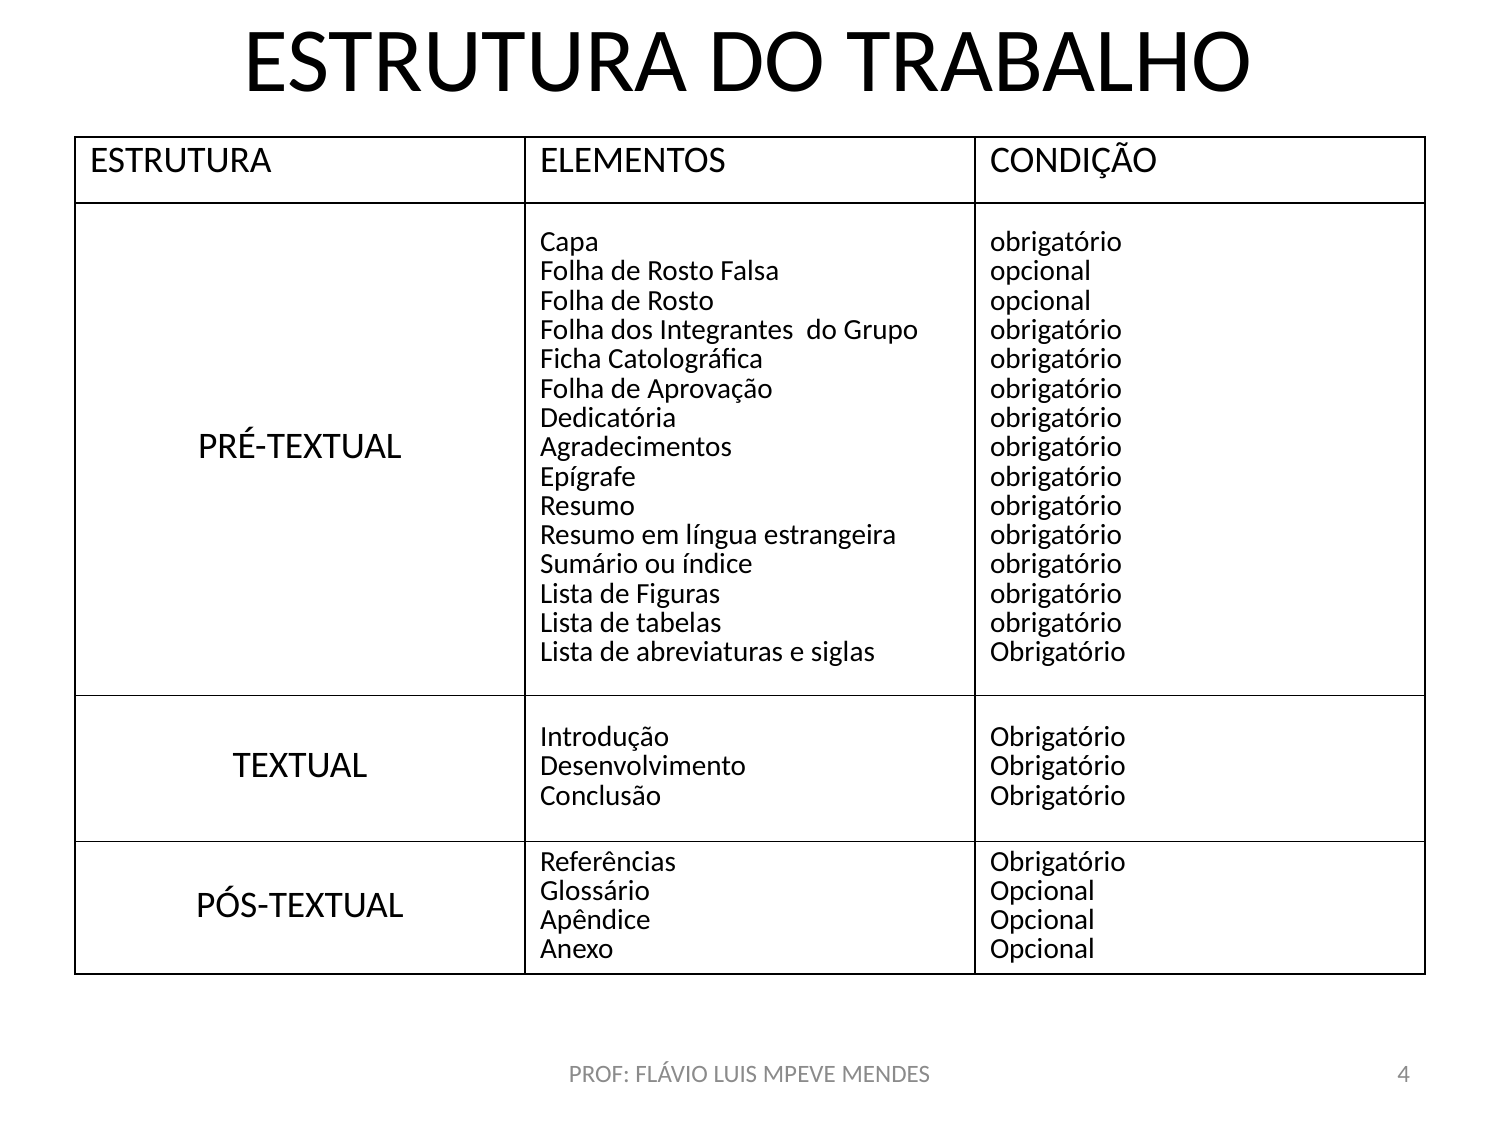

# ESTRUTURA DO TRABALHO
| ESTRUTURA | ELEMENTOS | CONDIÇÃO |
| --- | --- | --- |
| PRÉ-TEXTUAL | Capa Folha de Rosto Falsa Folha de Rosto Folha dos Integrantes do Grupo Ficha Catolográfica Folha de Aprovação Dedicatória Agradecimentos Epígrafe Resumo Resumo em língua estrangeira Sumário ou índice Lista de Figuras Lista de tabelas Lista de abreviaturas e siglas | obrigatório opcional opcional obrigatório obrigatório obrigatório obrigatório obrigatório obrigatório obrigatório obrigatório obrigatório obrigatório obrigatório Obrigatório |
| TEXTUAL | Introdução Desenvolvimento Conclusão | Obrigatório Obrigatório Obrigatório |
| PÓS-TEXTUAL | Referências Glossário Apêndice Anexo | Obrigatório Opcional Opcional Opcional |
PROF: FLÁVIO LUIS MPEVE MENDES
4